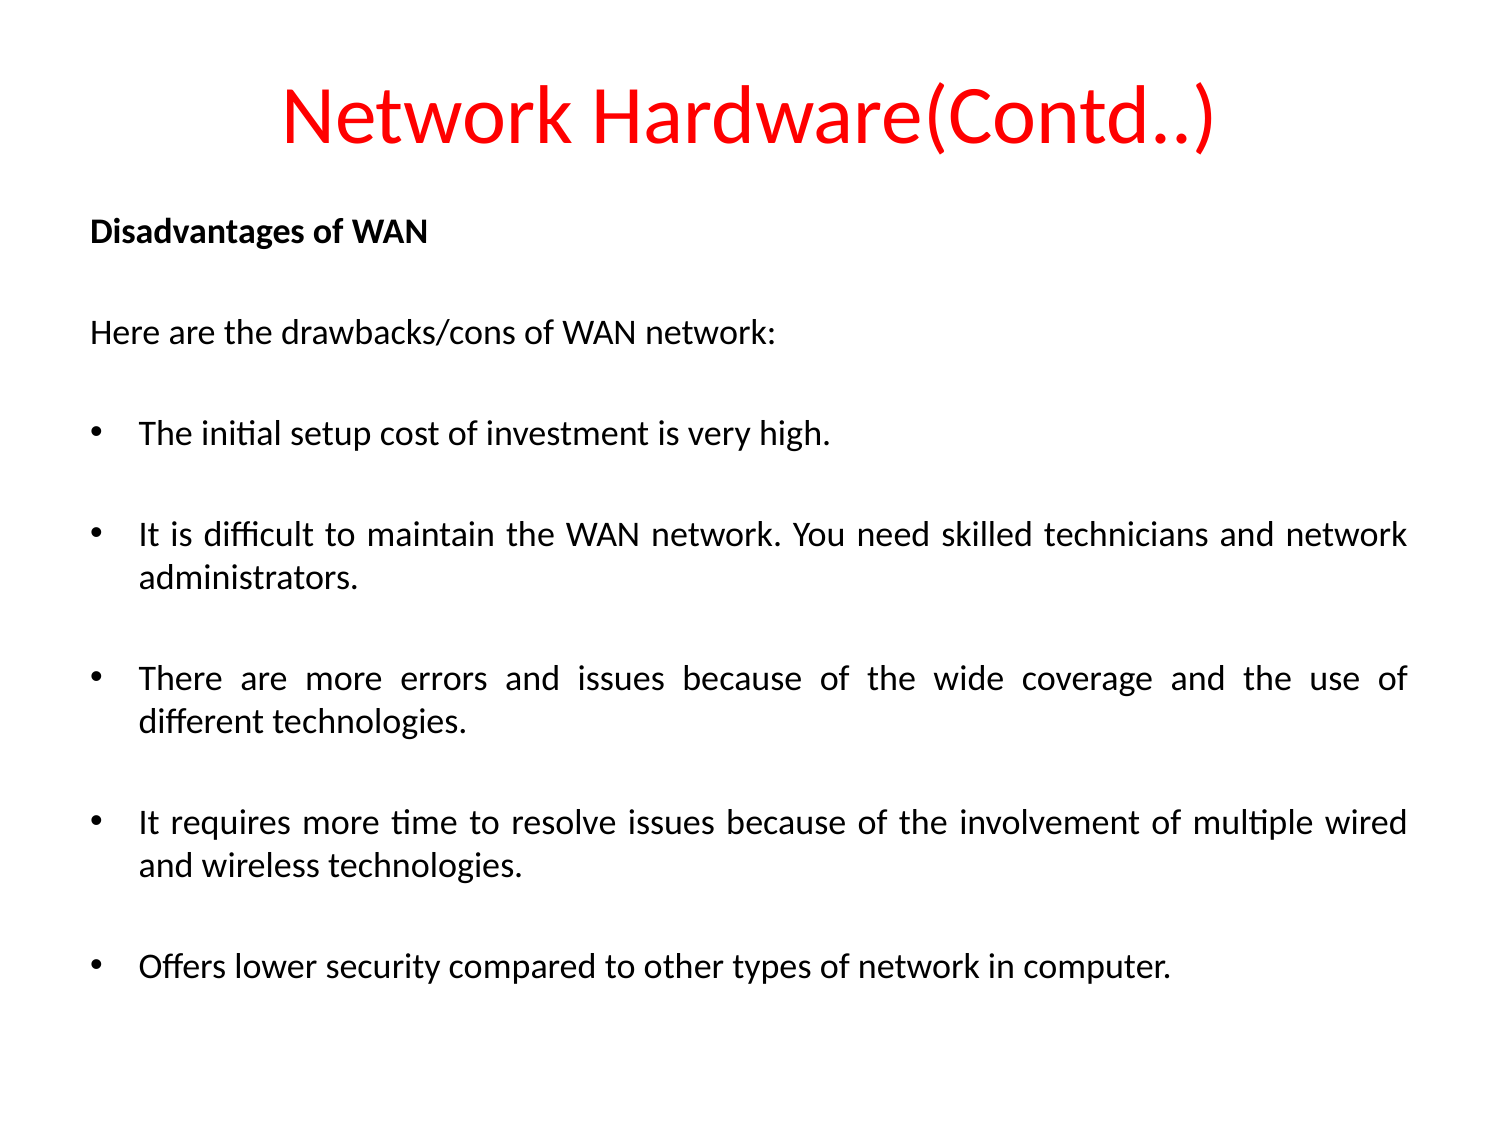

# Network Hardware(Contd..)
Disadvantages of WAN

Here are the drawbacks/cons of WAN network:

The initial setup cost of investment is very high.

It is difficult to maintain the WAN network. You need skilled technicians and network administrators.

There are more errors and issues because of the wide coverage and the use of different technologies.

It requires more time to resolve issues because of the involvement of multiple wired and wireless technologies.

Offers lower security compared to other types of network in computer.